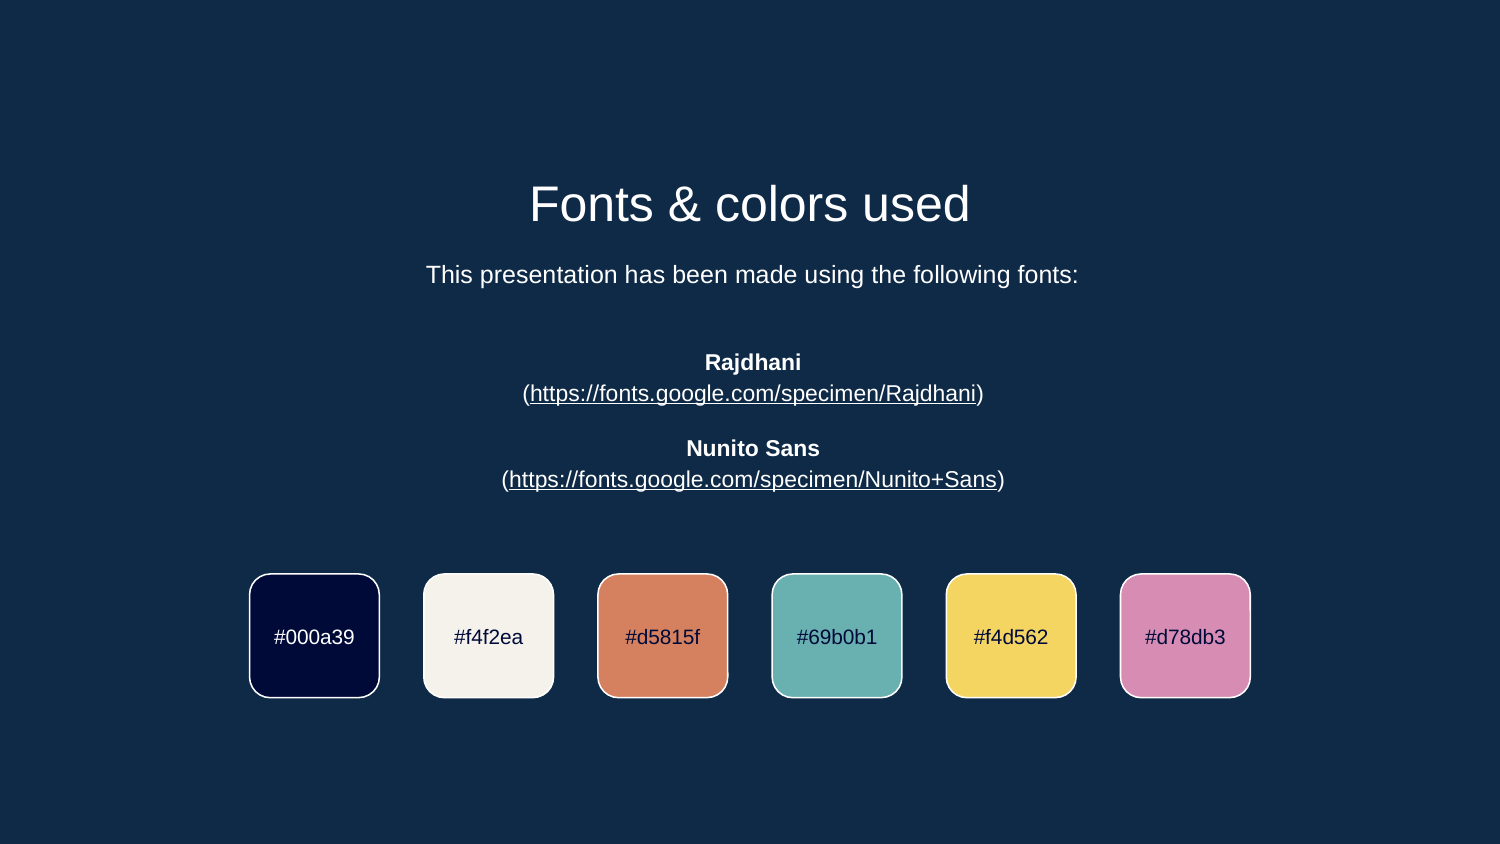

Fonts & colors used
This presentation has been made using the following fonts:

Rajdhani
(https://fonts.google.com/specimen/Rajdhani)

Nunito Sans
(https://fonts.google.com/specimen/Nunito+Sans)

#000a39
#f4f2ea
#d5815f
#69b0b1
#f4d562
#d78db3